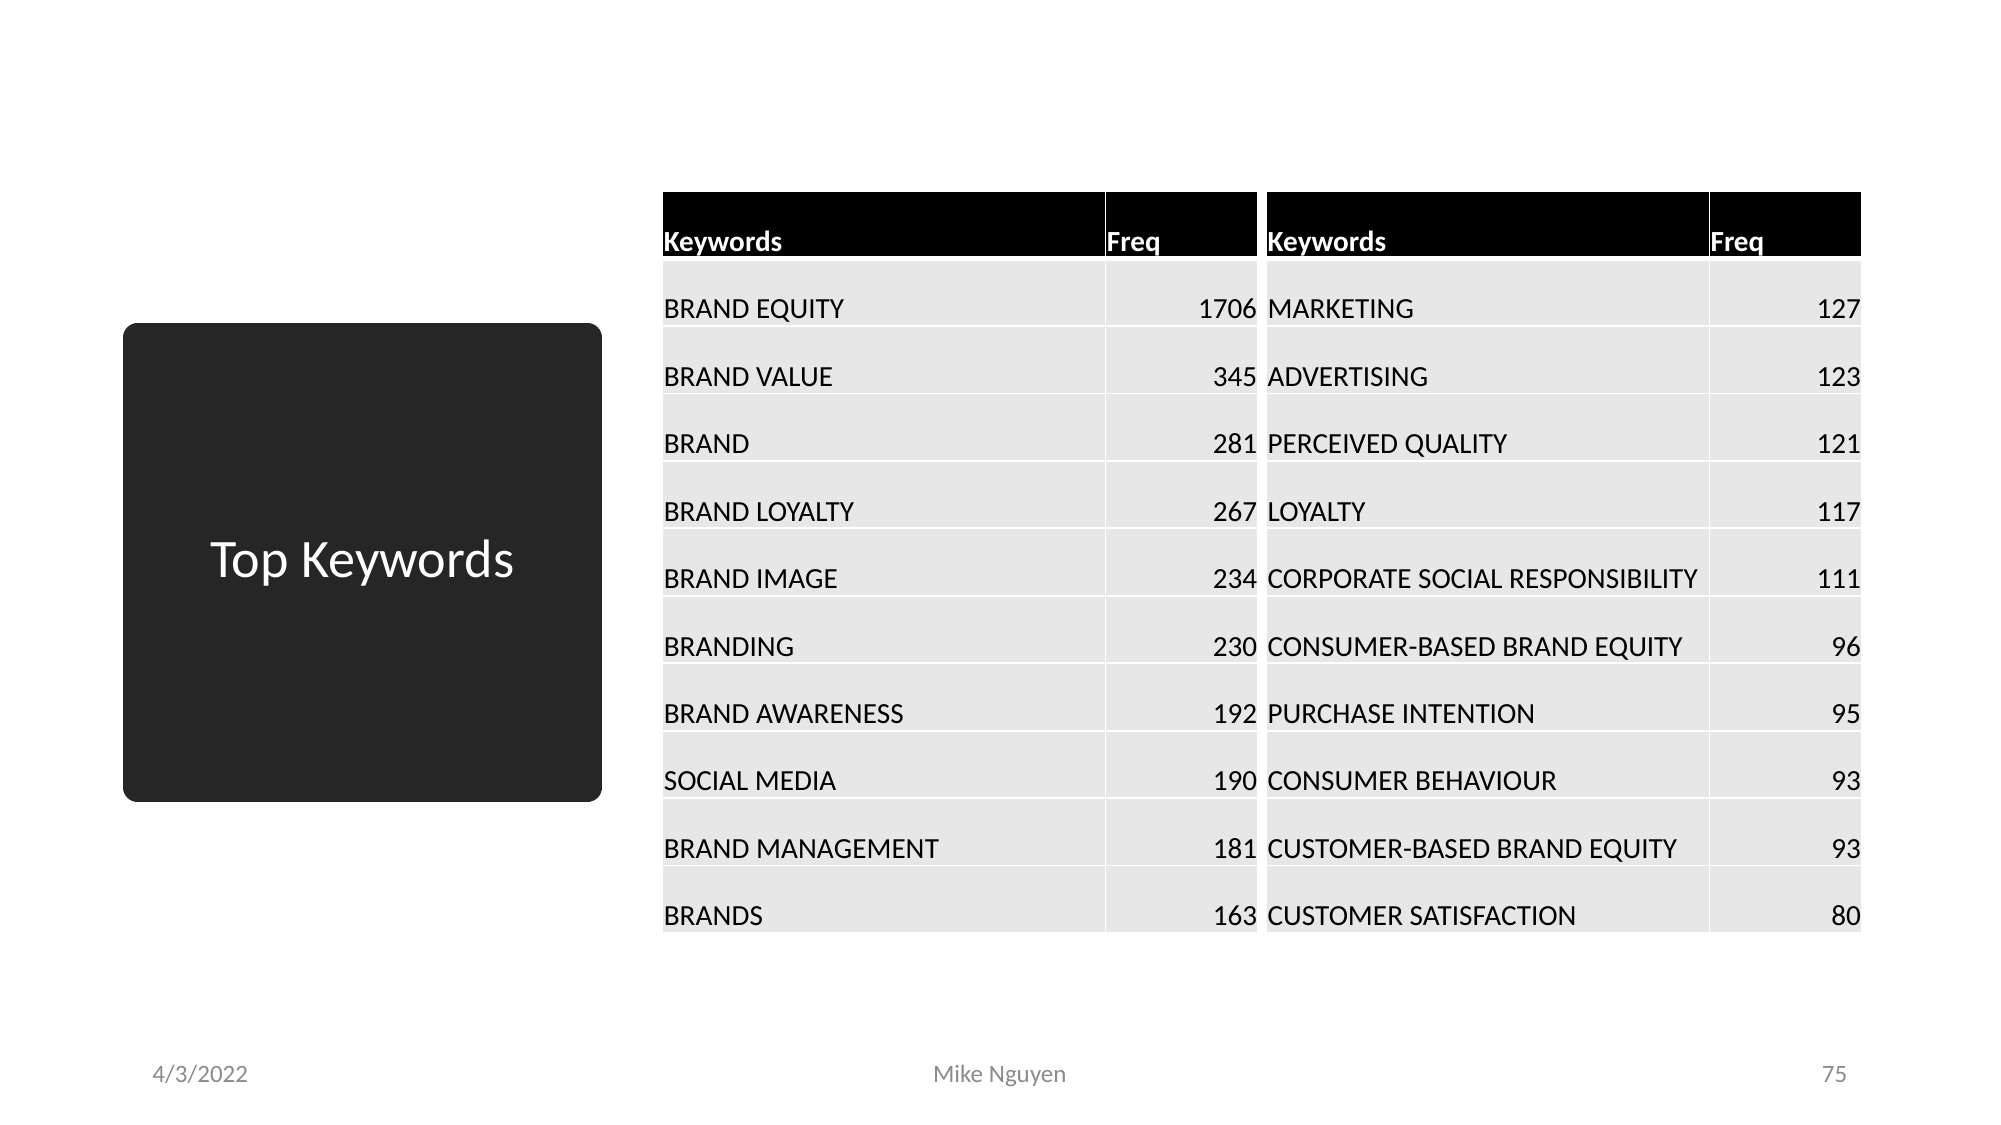

| Keywords | Freq |
| --- | --- |
| BRAND EQUITY | 1706 |
| BRAND VALUE | 345 |
| BRAND | 281 |
| BRAND LOYALTY | 267 |
| BRAND IMAGE | 234 |
| BRANDING | 230 |
| BRAND AWARENESS | 192 |
| SOCIAL MEDIA | 190 |
| BRAND MANAGEMENT | 181 |
| BRANDS | 163 |
| Keywords | Freq |
| --- | --- |
| MARKETING | 127 |
| ADVERTISING | 123 |
| PERCEIVED QUALITY | 121 |
| LOYALTY | 117 |
| CORPORATE SOCIAL RESPONSIBILITY | 111 |
| CONSUMER-BASED BRAND EQUITY | 96 |
| PURCHASE INTENTION | 95 |
| CONSUMER BEHAVIOUR | 93 |
| CUSTOMER-BASED BRAND EQUITY | 93 |
| CUSTOMER SATISFACTION | 80 |
# Top Keywords
4/3/2022
Mike Nguyen
75